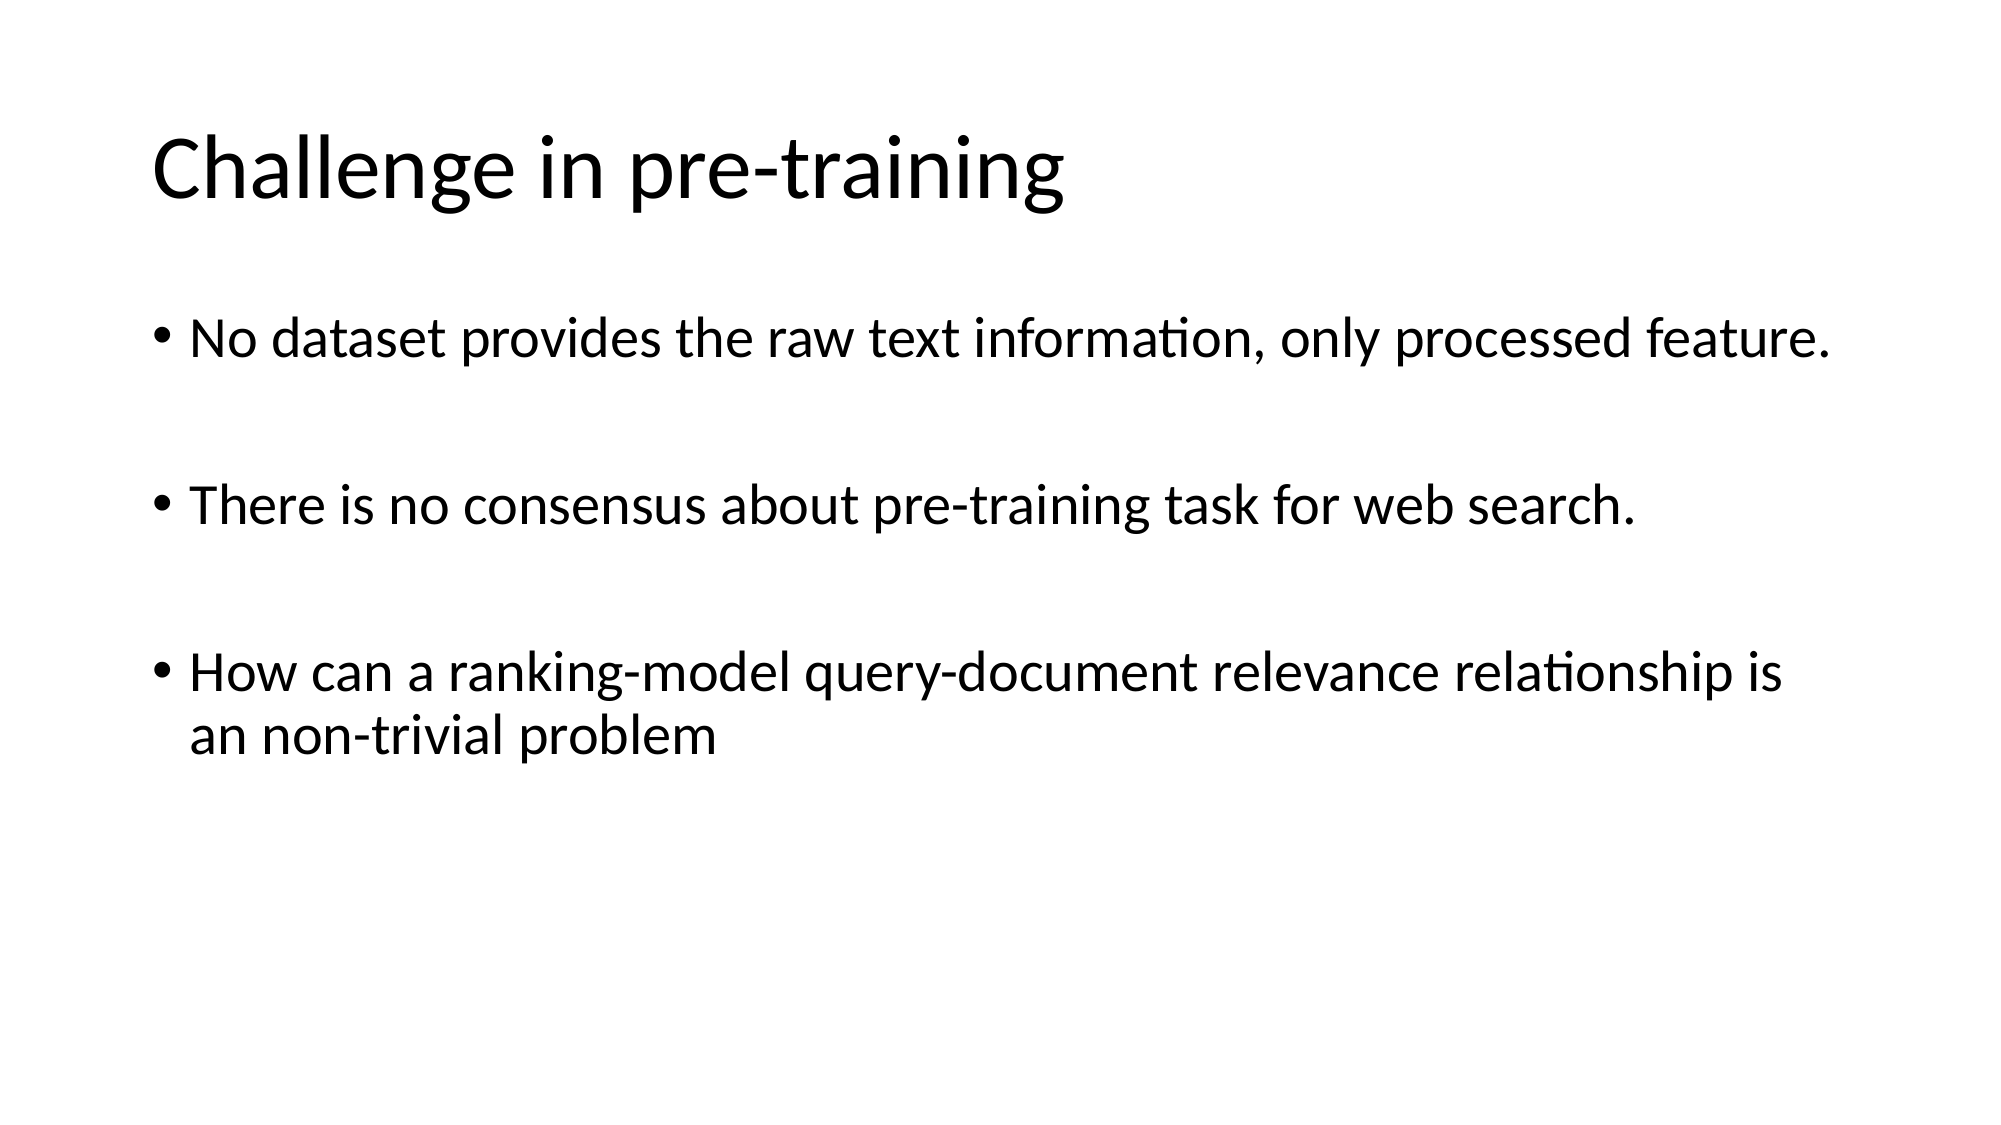

# Challenge in pre-training
No dataset provides the raw text information, only processed feature.

There is no consensus about pre-training task for web search.

How can a ranking-model query-document relevance relationship is an non-trivial problem